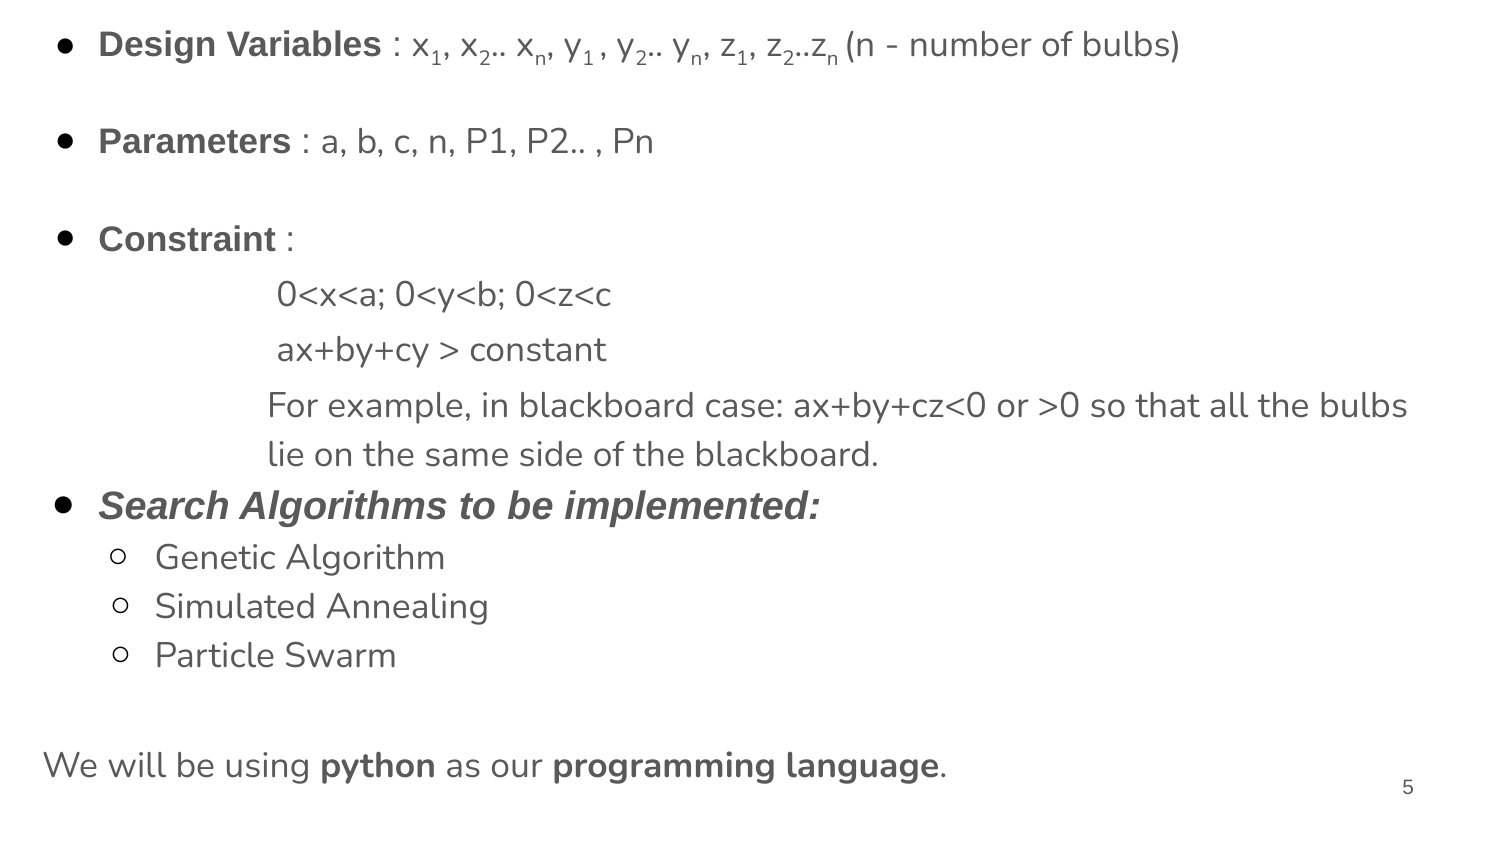

Design Variables : x1, x2.. xn, y1 , y2.. yn, z1, z2..zn (n - number of bulbs)
Parameters : a, b, c, n, P1, P2.. , Pn
Constraint :
 0<x<a; 0<y<b; 0<z<c
 ax+by+cy > constant
For example, in blackboard case: ax+by+cz<0 or >0 so that all the bulbs lie on the same side of the blackboard.
Search Algorithms to be implemented:
Genetic Algorithm
Simulated Annealing
Particle Swarm

We will be using python as our programming language.
5